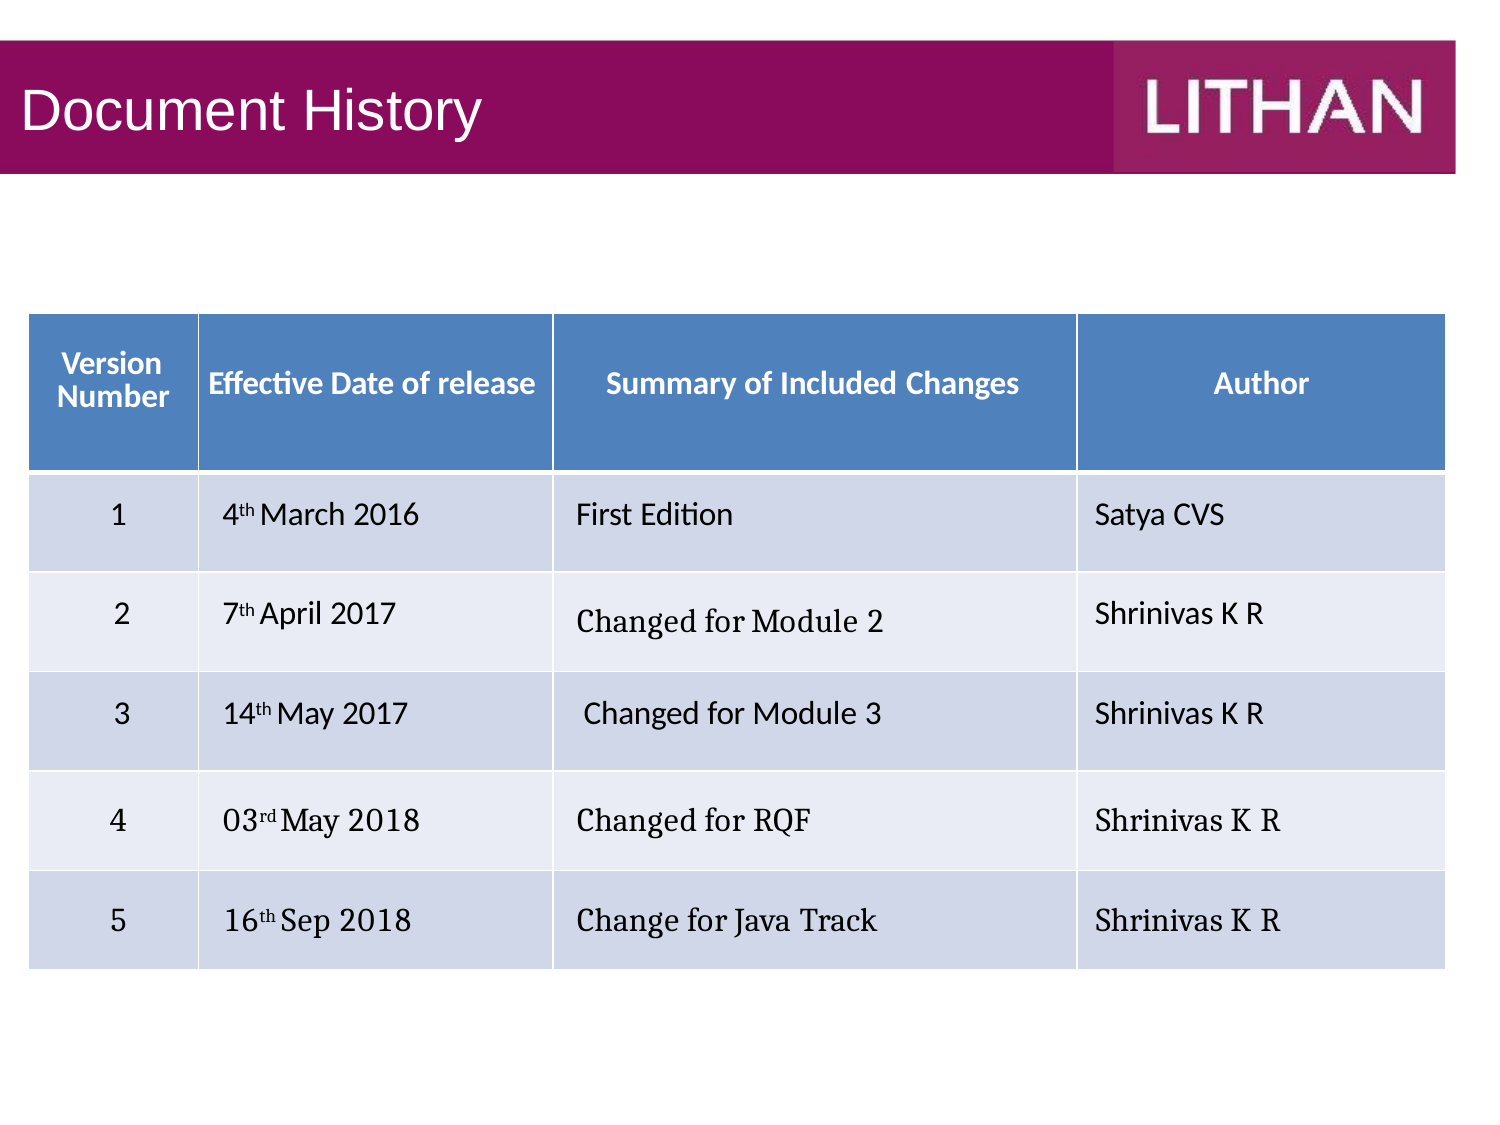

# Document History
| Version Number | Effective Date of release | Summary of Included Changes | Author |
| --- | --- | --- | --- |
| 1 | 4th March 2016 | First Edition | Satya CVS |
| 2 | 7th April 2017 | Changed for Module 2 | Shrinivas K R |
| 3 | 14th May 2017 | Changed for Module 3 | Shrinivas K R |
| 4 | 03rd May 2018 | Changed for RQF | Shrinivas K R |
| 5 | 16th Sep 2018 | Change for Java Track | Shrinivas K R |